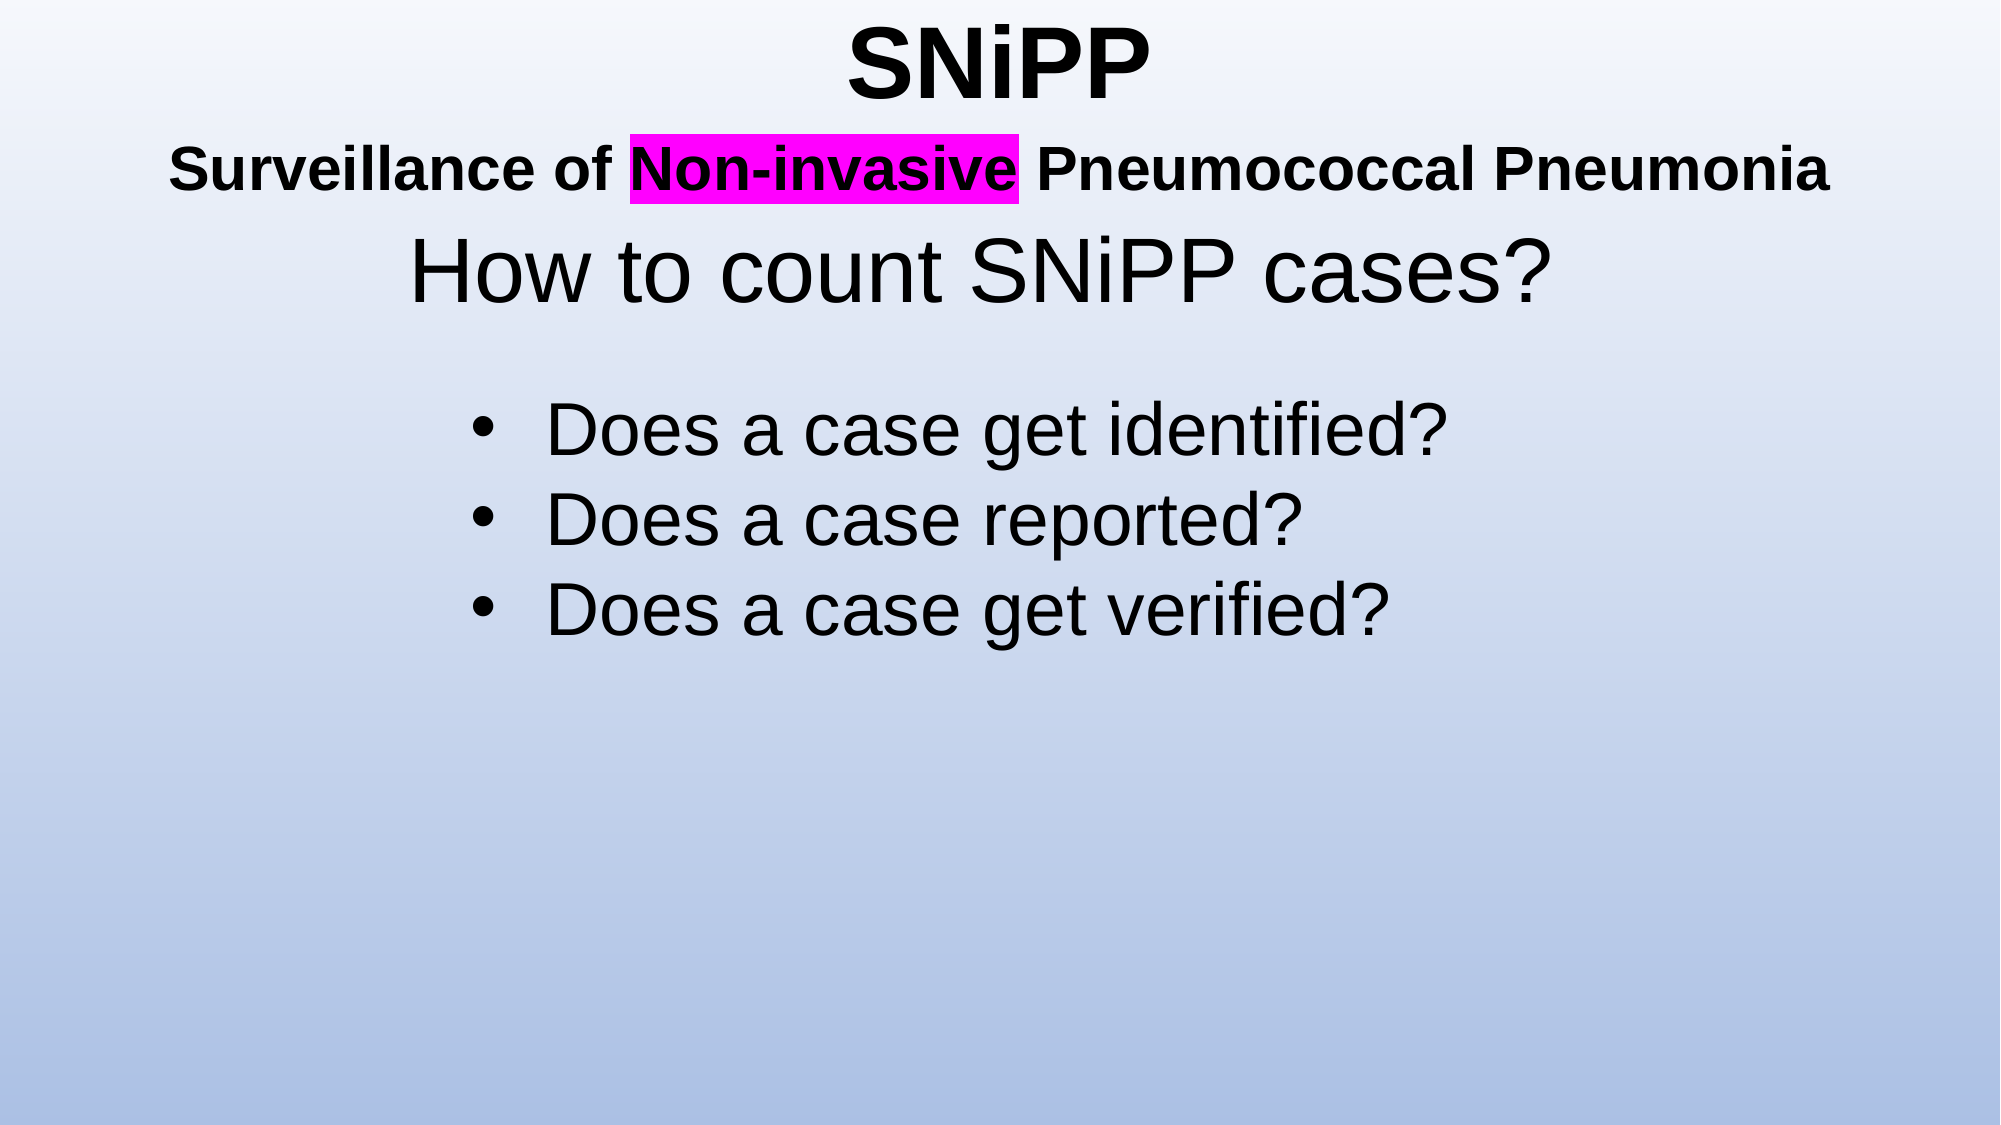

# SNiPP
Surveillance of Non-invasive Pneumococcal Pneumonia
How to count SNiPP cases?
Does a case get identified?
Does a case reported?
Does a case get verified?